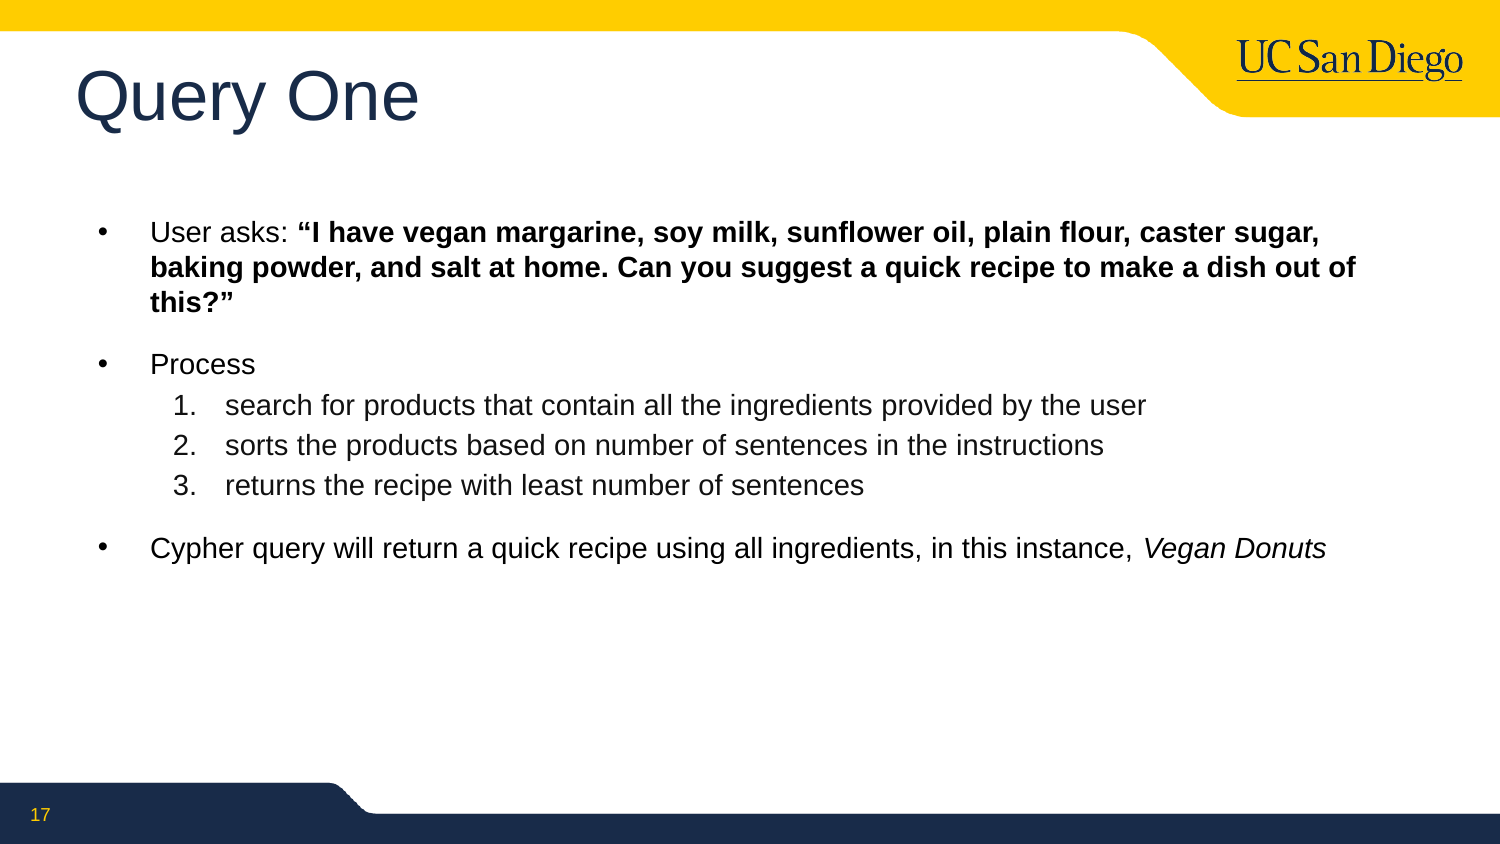

# Query One
User asks: “I have vegan margarine, soy milk, sunflower oil, plain flour, caster sugar, baking powder, and salt at home. Can you suggest a quick recipe to make a dish out of this?”
Process
search for products that contain all the ingredients provided by the user
sorts the products based on number of sentences in the instructions
returns the recipe with least number of sentences
Cypher query will return a quick recipe using all ingredients, in this instance, Vegan Donuts

17